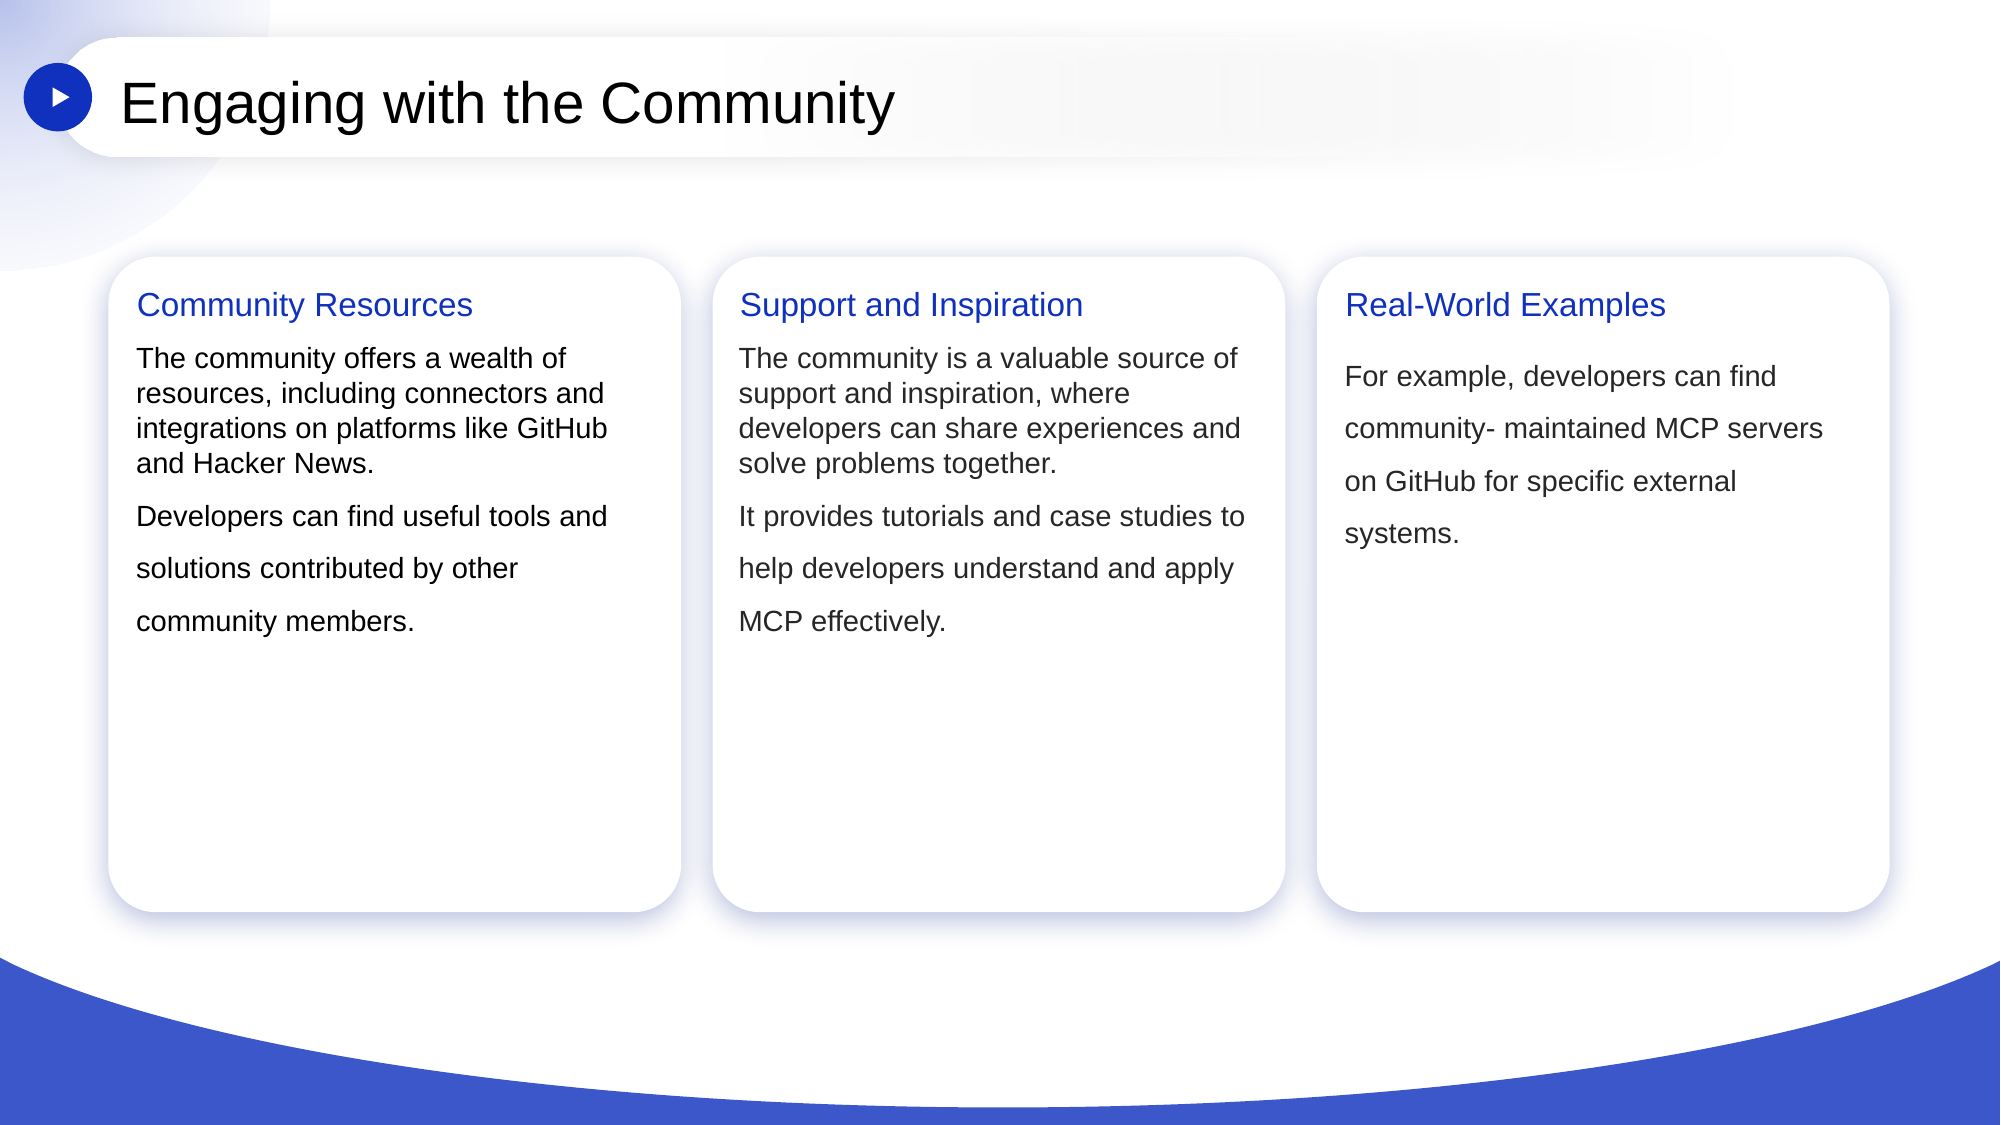

Engaging with the Community

Community Resources
Support and Inspiration
Real-World Examples
The community offers a wealth of resources, including connectors and integrations on platforms like GitHub and Hacker News.
Developers can find useful tools and solutions contributed by other community members.
The community is a valuable source of support and inspiration, where developers can share experiences and solve problems together.
It provides tutorials and case studies to help developers understand and apply MCP effectively.
For example, developers can find community- maintained MCP servers on GitHub for specific external systems.